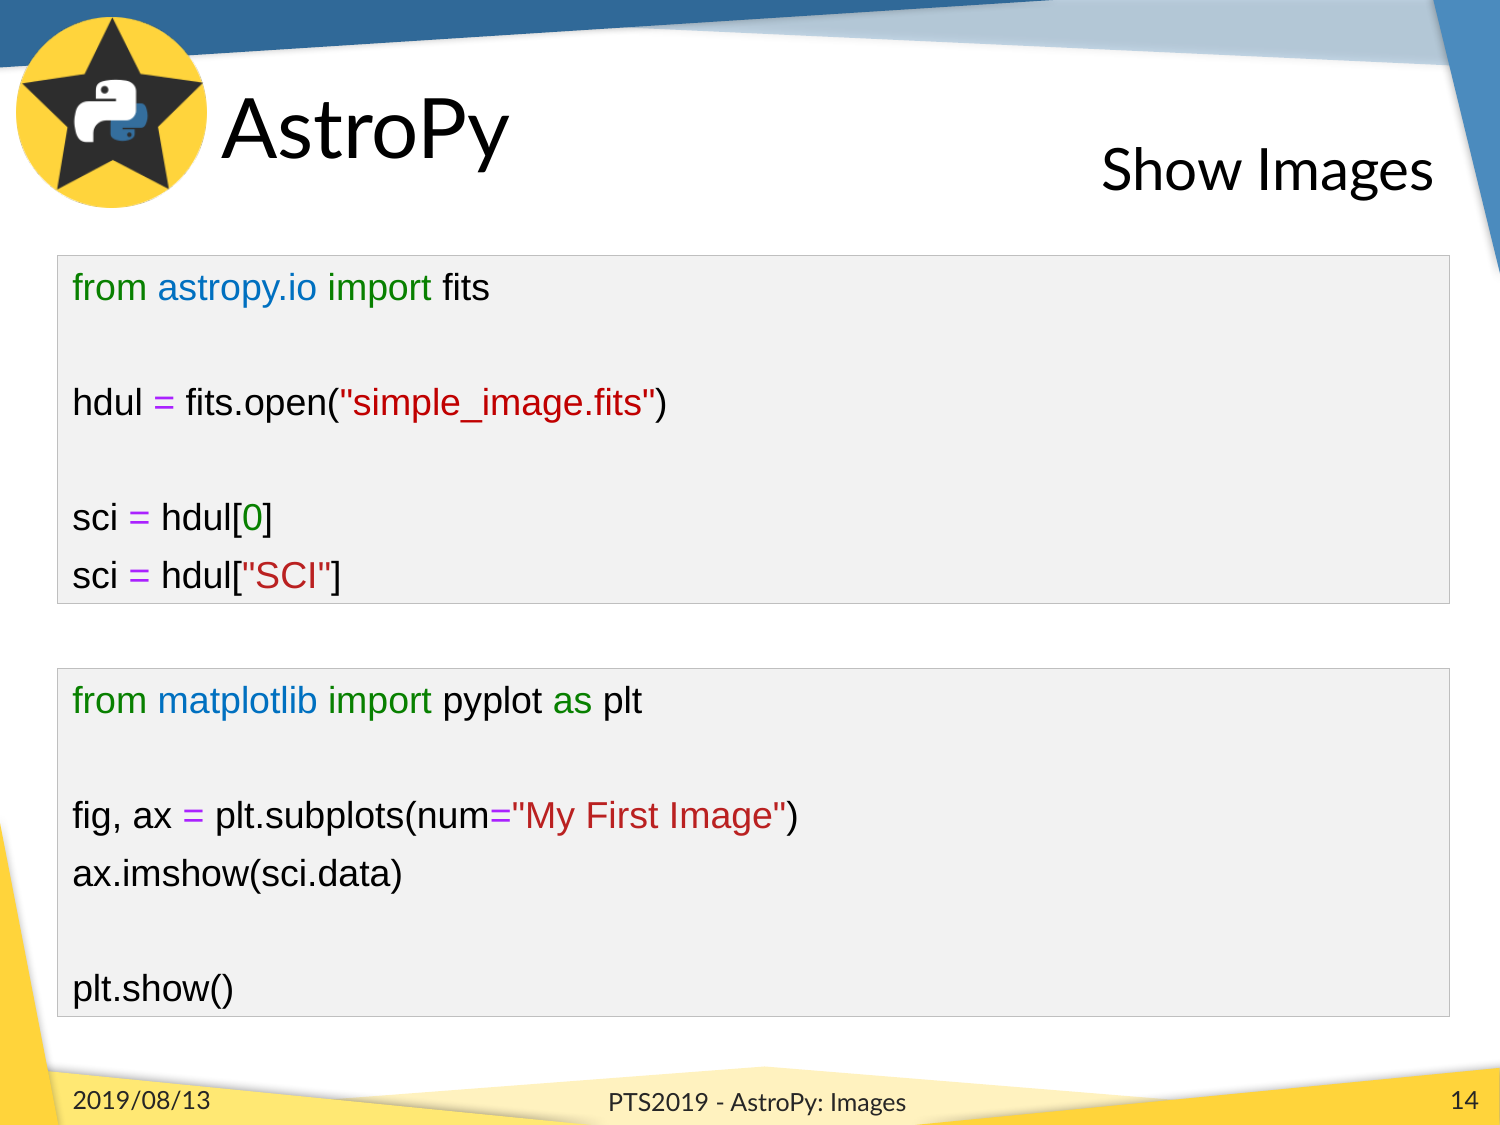

# AstroPy
Show Images
from astropy.io import fits

hdul = fits.open("simple_image.fits")

sci = hdul[0]
sci = hdul["SCI"]
from matplotlib import pyplot as plt

fig, ax = plt.subplots(num="My First Image")
ax.imshow(sci.data)

plt.show()
PTS2019 - AstroPy: Images
2019/08/13
14